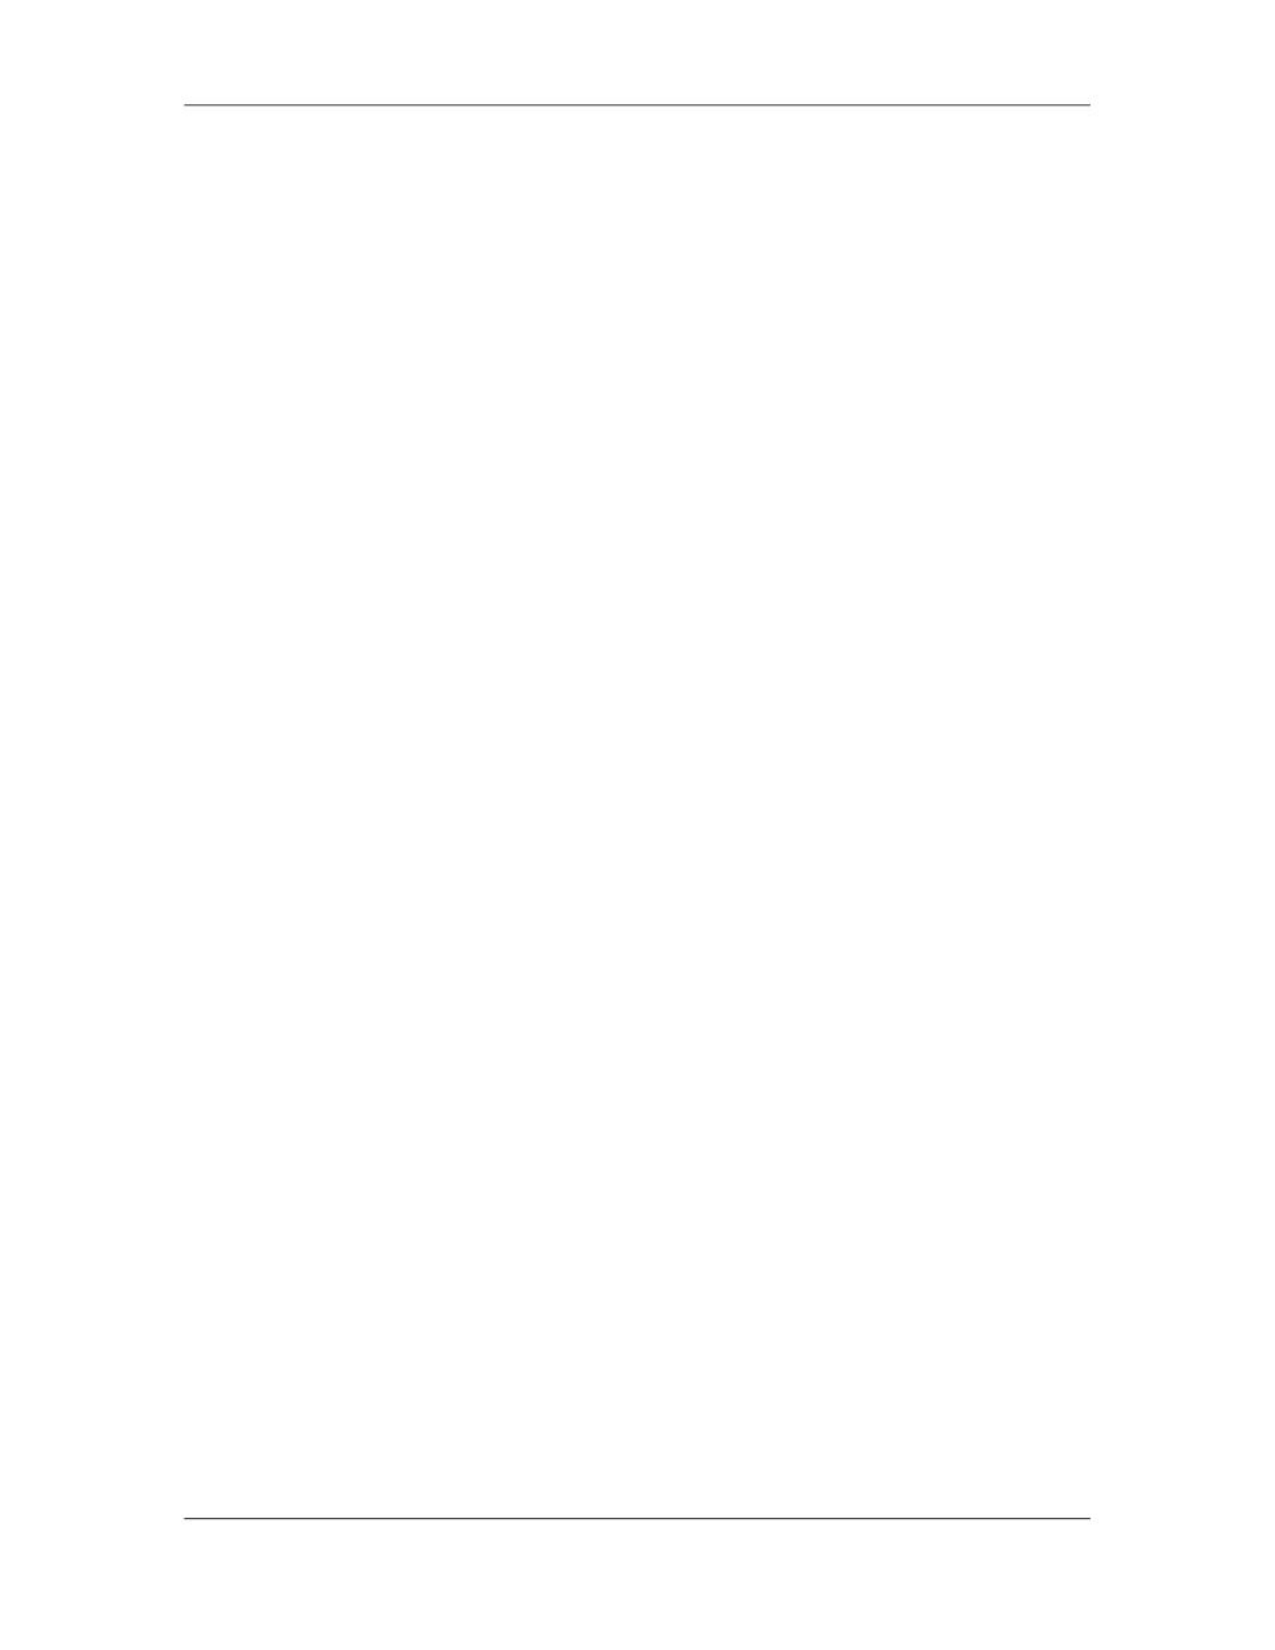

Software Project Management (CS615)

																																																																																																									Just like any other large complex task, the development of a software project is
																																																																																																									more easily managed with the divide and conquer approach.

																																																																																																									Stepwise refinement, when applied to a software project, produces all the low

																																																																																																									level work tasks and includes

																																																																																																																								–										development tasks
																																																																																																																								–										managerial tasks

																																																																																																																								–										support tasks and
																																																																																																																								–										administrative tasks

																																																																																																									The WBS list of project tasks is derived from the project's statement of work (the

																																																																																																									SOW) that defines the scope of the project. The SOW is usually prepared before
																																																																																																									the official launching of the project, and is often part of the project contract

																																																																																																									between the customer and the developer.

																																																																																																									For internal projects, when an organization is funding its own development work,
																																																																																																									the SOW becomes synonymous with the Project definition specification or a

																																																																																																									similar document that defines the scope of work for the software project manager.

																																																																																										b)						Functional Decomposition

																																																																																																									The functional decomposition of a software project is a division of the system into
																																																																																																									its operational components as they are seen by the user. Functional decomposition

																																																																																																									is part of the requirements phase of a project. The objective of this phase is to
																																																																																																									define air the characteristics of the system from the user's perspective.

																																																																																																									Let us consider an automatic bank teller system. The ability to communicate on-

																																																																																																									line between the remote automatic tellers and the bank's central computer in order
																																																																																																									to provide updated account information is a functional characteristic or the

																																																																																																									system.

																																																																																																									This will usually be defined during the requirements phase of the development
																																																																																																									cycle. However, the method of transmission between the automatic teller and the

																																																																																																									central computer is not a functional characteristic of the system, as this is internal
																																																																																																									to the design and implementation of the system and is not apparent to the user.

																																																																																																									The method of transmission, including the communications protocol, will usually
																																																																																																									be defined during the design phase of the development of the system.

																																																																																																									Figure 3 presents an example of the functional decomposition of an automatic

																																																																																																									bank teller system into lower levels of functional components. In Fig. 3 we have
																																																																																																									determined that there will be a customer data base, which could be viewed as a

																																																																																																									design decision.

																																																																																						                                                                                                                                 267

																																																																																																																																																																																						© Copyright Virtual University of Pakistan